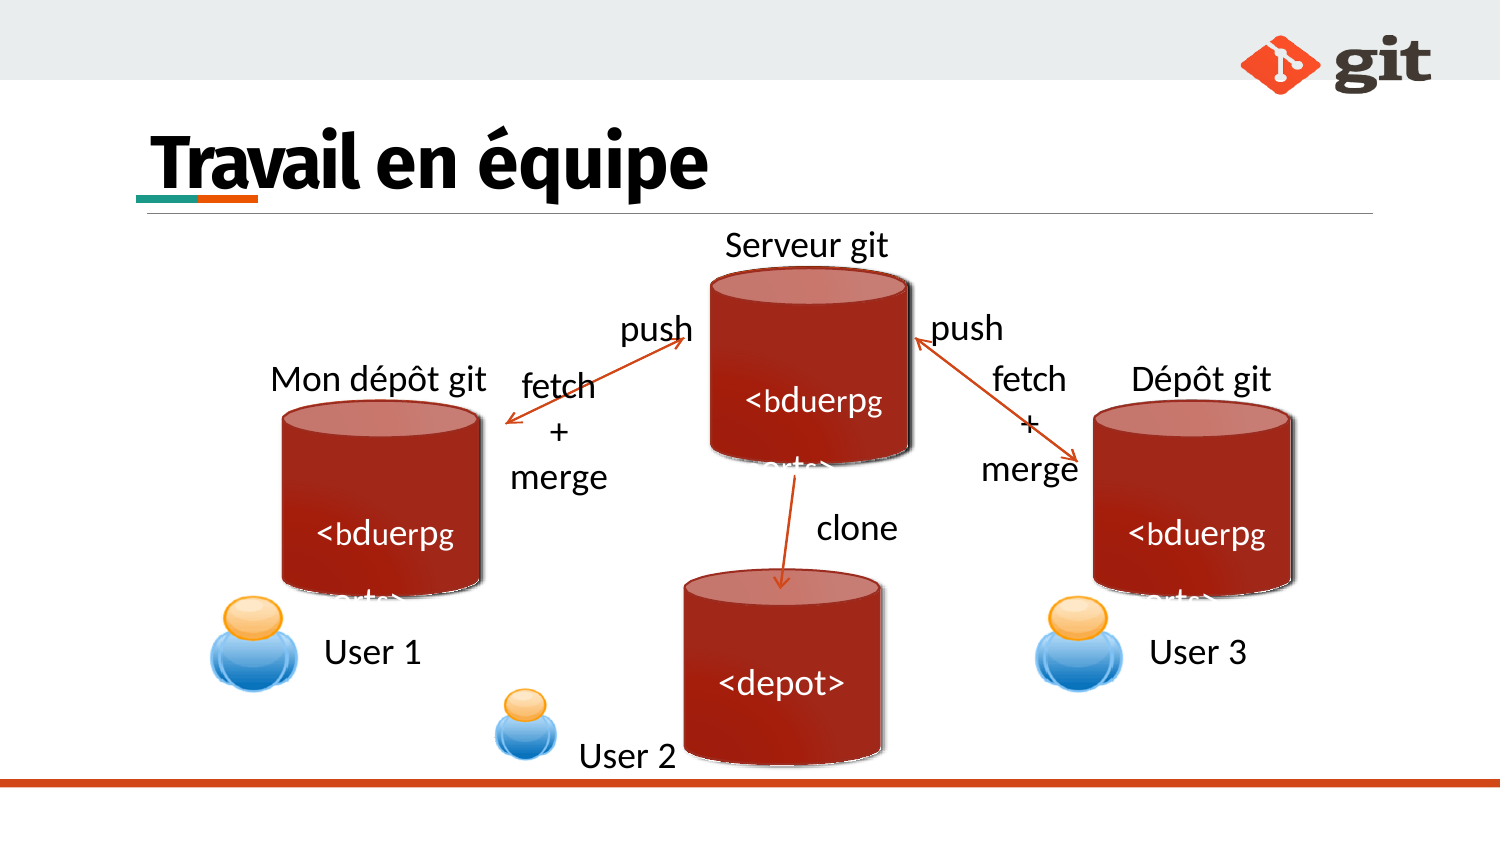

# Travail en équipe

Serveur git

push
push

Mon dépôt git
Dépôt git
fetch
+
merge
<bduerpgeorts>
fetch
+
merge

<bduerpgeorts>
<bduerpgeorts>
clone

User 1
User 3
<depot>
User 2